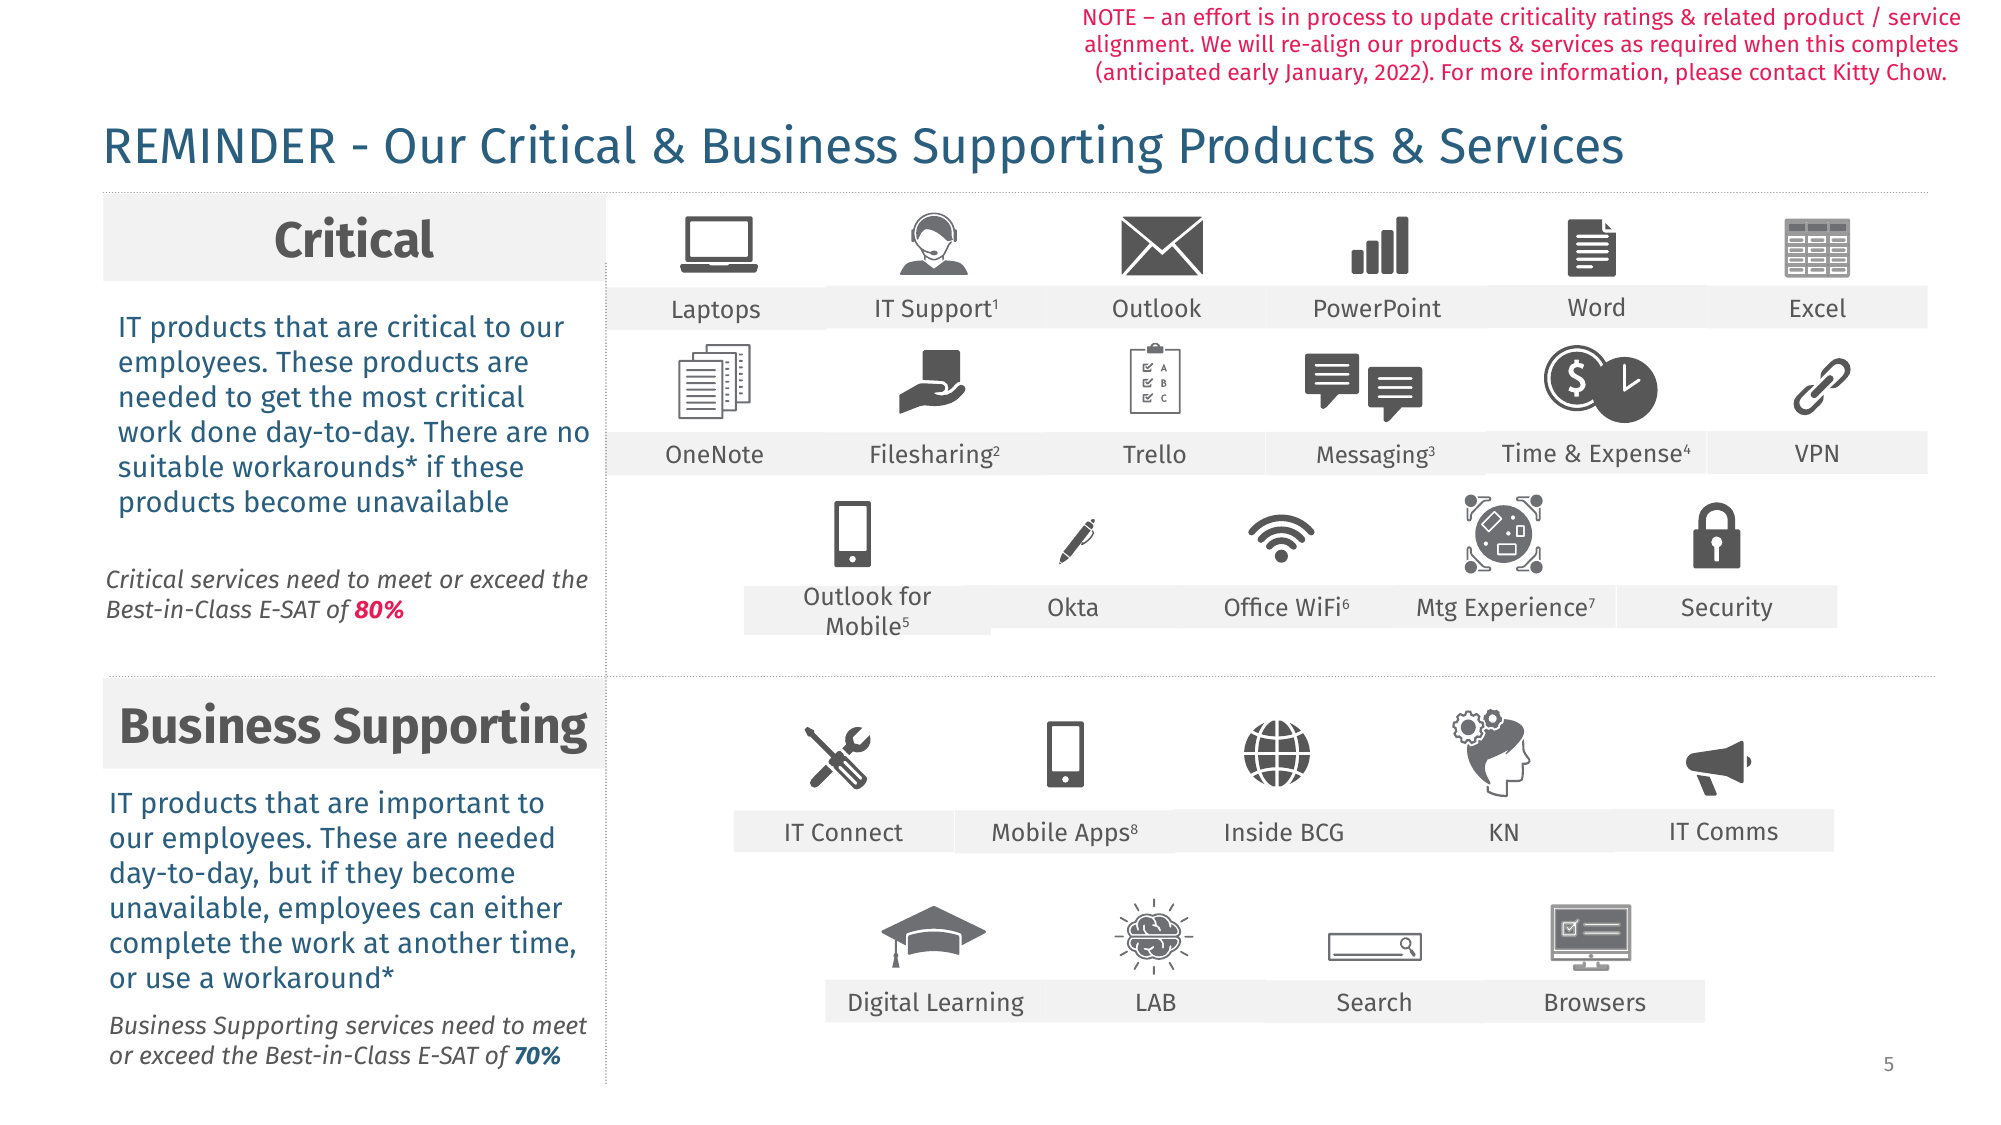

NOTE – an effort is in process to update criticality ratings & related product / service alignment. We will re-align our products & services as required when this completes (anticipated early January, 2022). For more information, please contact Kitty Chow.
# REMINDER - Our Critical & Business Supporting Products & Services
Critical

IT products that are critical to our employees. These products are needed to get the most critical work done day-to-day. There are no suitable workarounds* if these products become unavailable
Word
PowerPoint
Excel
IT Support1
Outlook
Laptops

Time & Expense4
VPN
Messaging3
Trello
OneNote
Filesharing2

Mtg Experience7
Office WiFi6
Security
Okta
Outlook for Mobile5

Critical services need to meet or exceed the Best-in-Class E-SAT of 80%

Business Supporting

IT products that are important to our employees. These are needed day-to-day, but if they become unavailable, employees can either complete the work at another time, or use a workaround*
IT Comms
Inside BCG
KN
Mobile Apps8
IT Connect

Digital Learning
LAB
Browsers
Search
Business Supporting services need to meet or exceed the Best-in-Class E-SAT of 70%